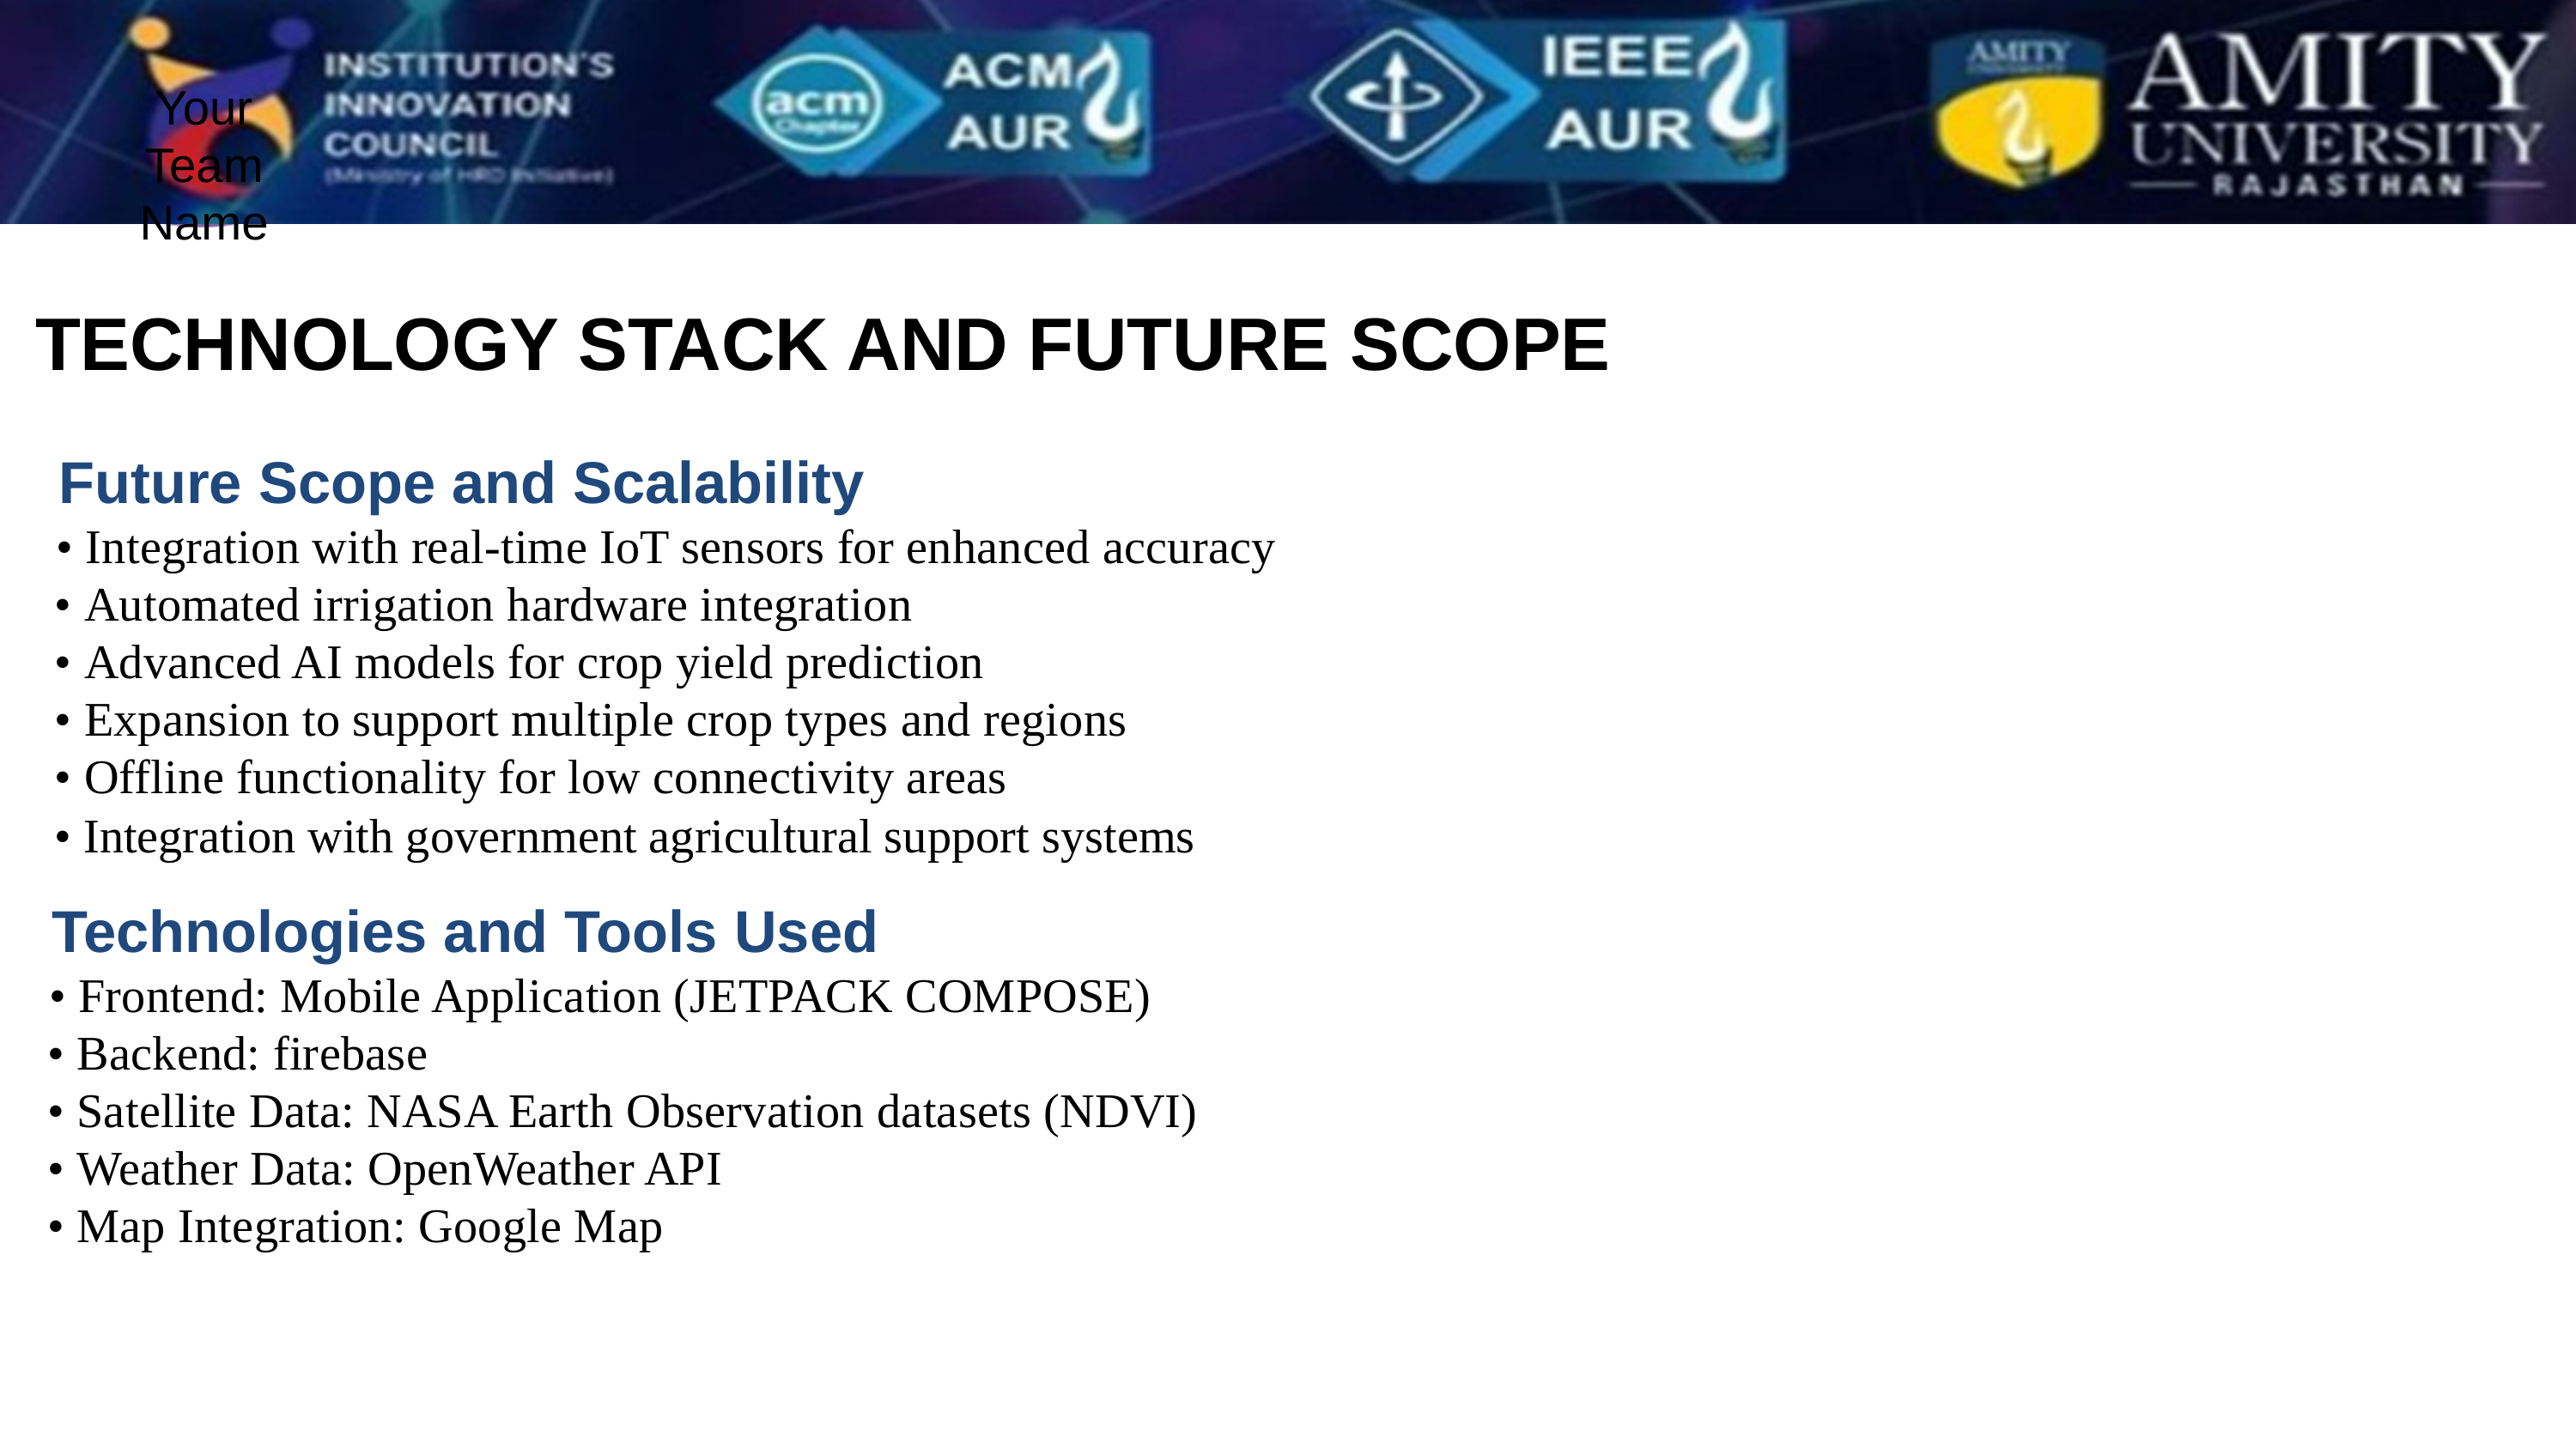

Your Team Name
TECHNOLOGY STACK AND FUTURE SCOPE
 Future Scope and Scalability
 • Integration with real-time IoT sensors for enhanced accuracy
 • Automated irrigation hardware integration
 • Advanced AI models for crop yield prediction
 • Expansion to support multiple crop types and regions
 • Offline functionality for low connectivity areas
 • Integration with government agricultural support systems

 Technologies and Tools Used
 • Frontend: Mobile Application (JETPACK COMPOSE)
 • Backend: firebase
 • Satellite Data: NASA Earth Observation datasets (NDVI)
 • Weather Data: OpenWeather API
 • Map Integration: Google Map

7